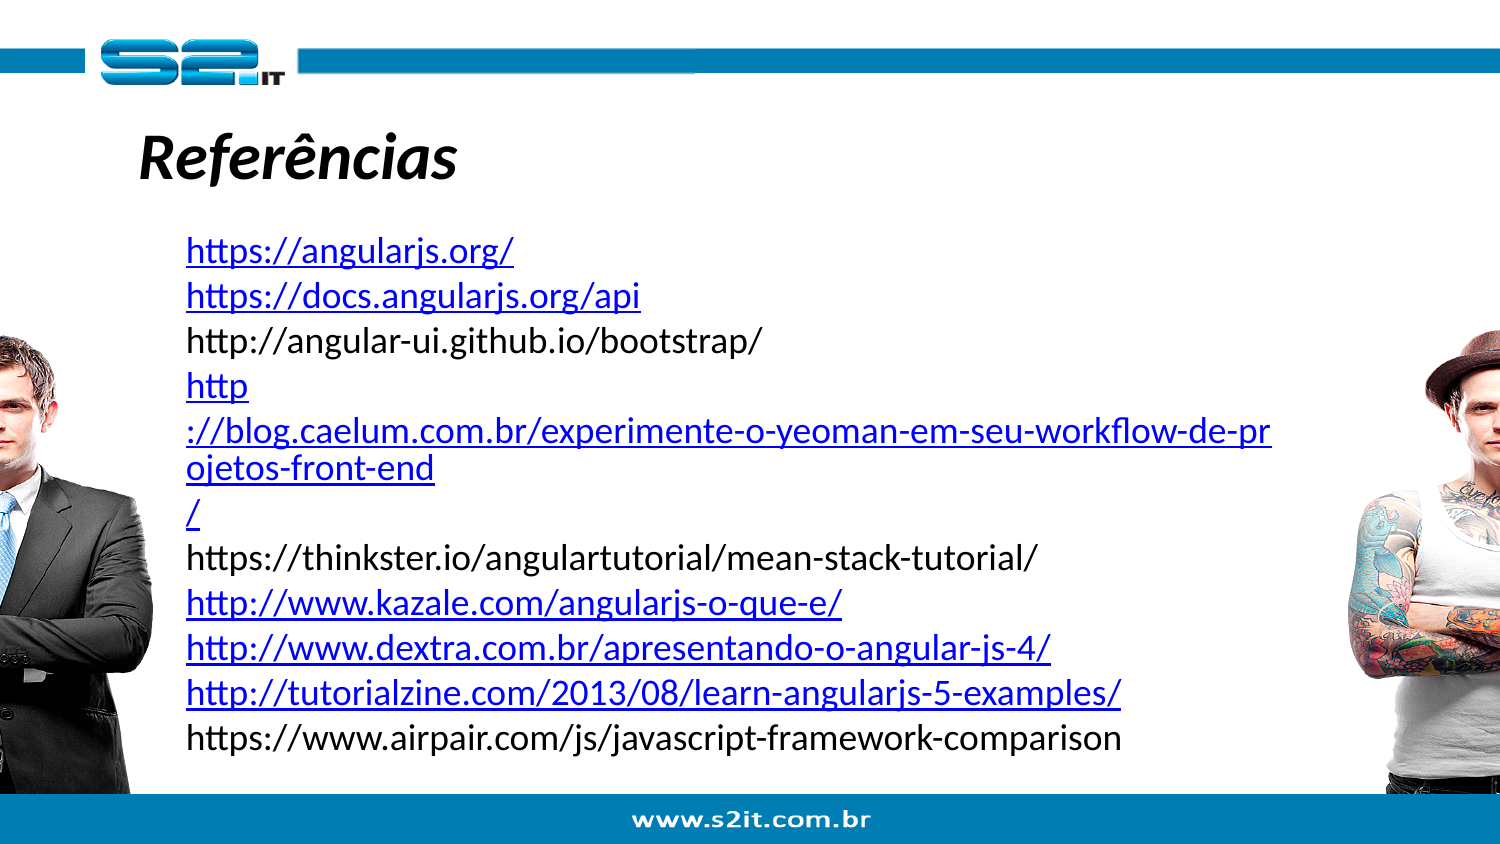

Referências
https://angularjs.org/
https://docs.angularjs.org/api
http://angular-ui.github.io/bootstrap/
http://blog.caelum.com.br/experimente-o-yeoman-em-seu-workflow-de-projetos-front-end/
https://thinkster.io/angulartutorial/mean-stack-tutorial/
http://www.kazale.com/angularjs-o-que-e/
http://www.dextra.com.br/apresentando-o-angular-js-4/
http://tutorialzine.com/2013/08/learn-angularjs-5-examples/
https://www.airpair.com/js/javascript-framework-comparison